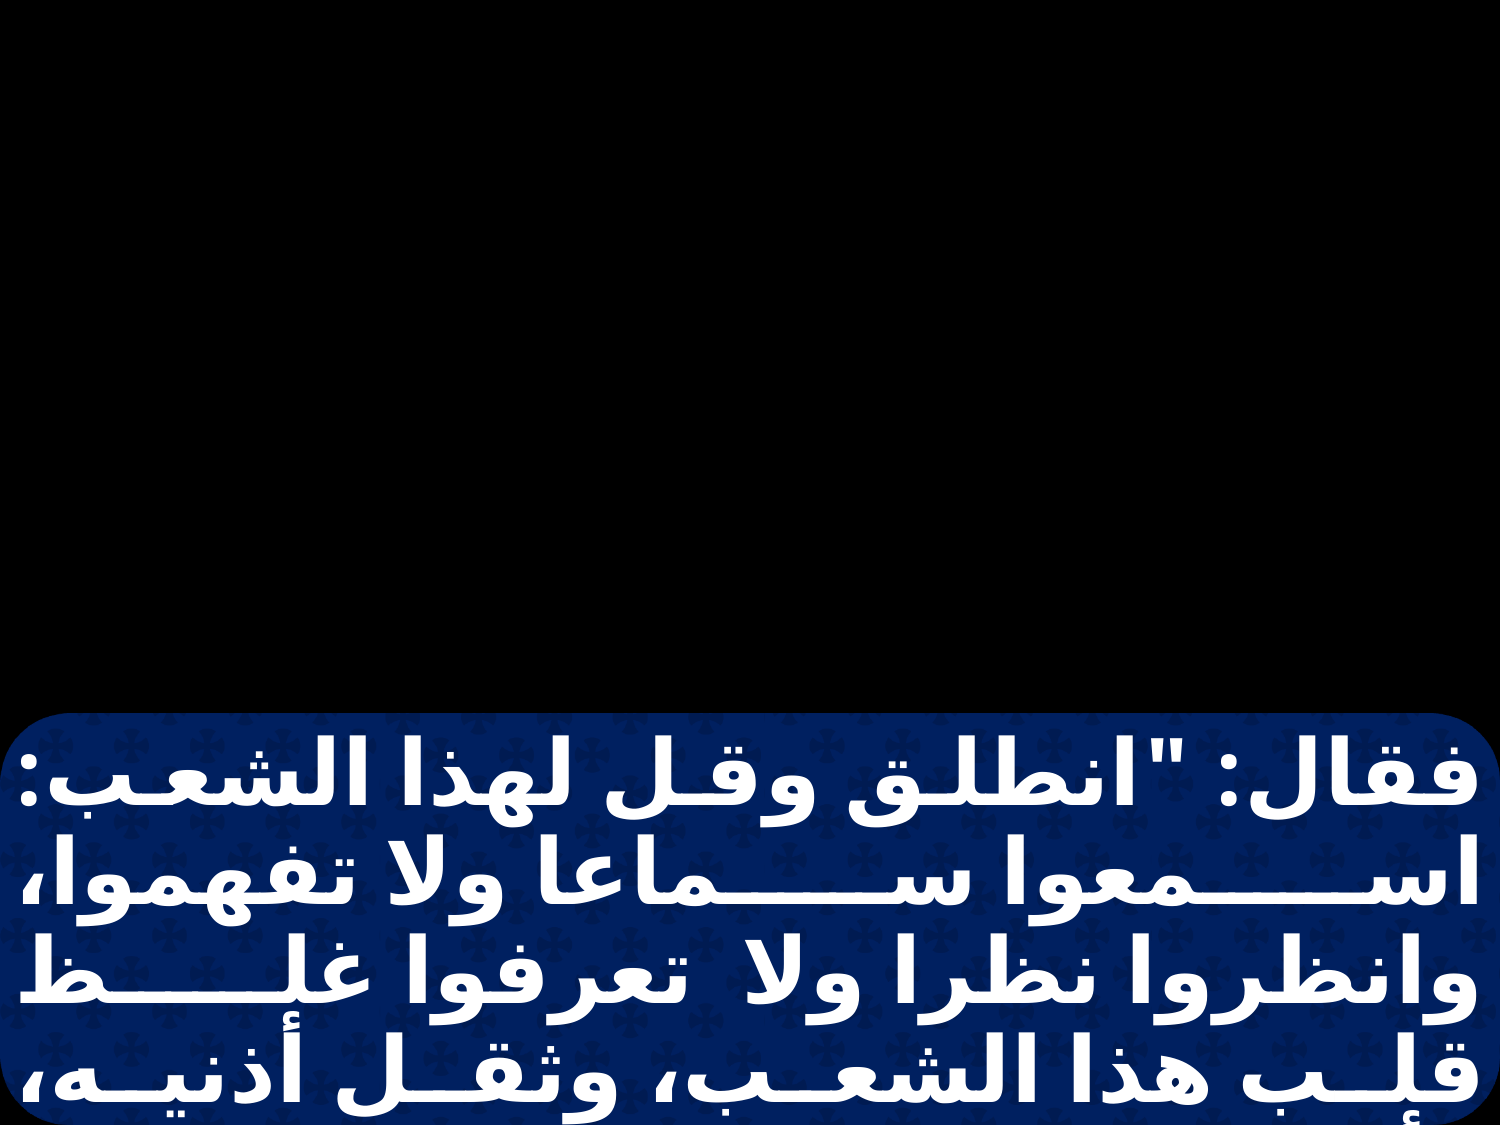

فقال: "انطلق وقل لهذا الشعب: اسمعوا سماعا ولا تفهموا، وانظروا نظرا ولا  تعرفوا غلظ قلب هذا الشعب، وثقل أذنيه، وأغمض عينيه، لئلا يبصر بعينيه، ويسمع بأذنيه، ويفهم  بقلبه، ويرجع